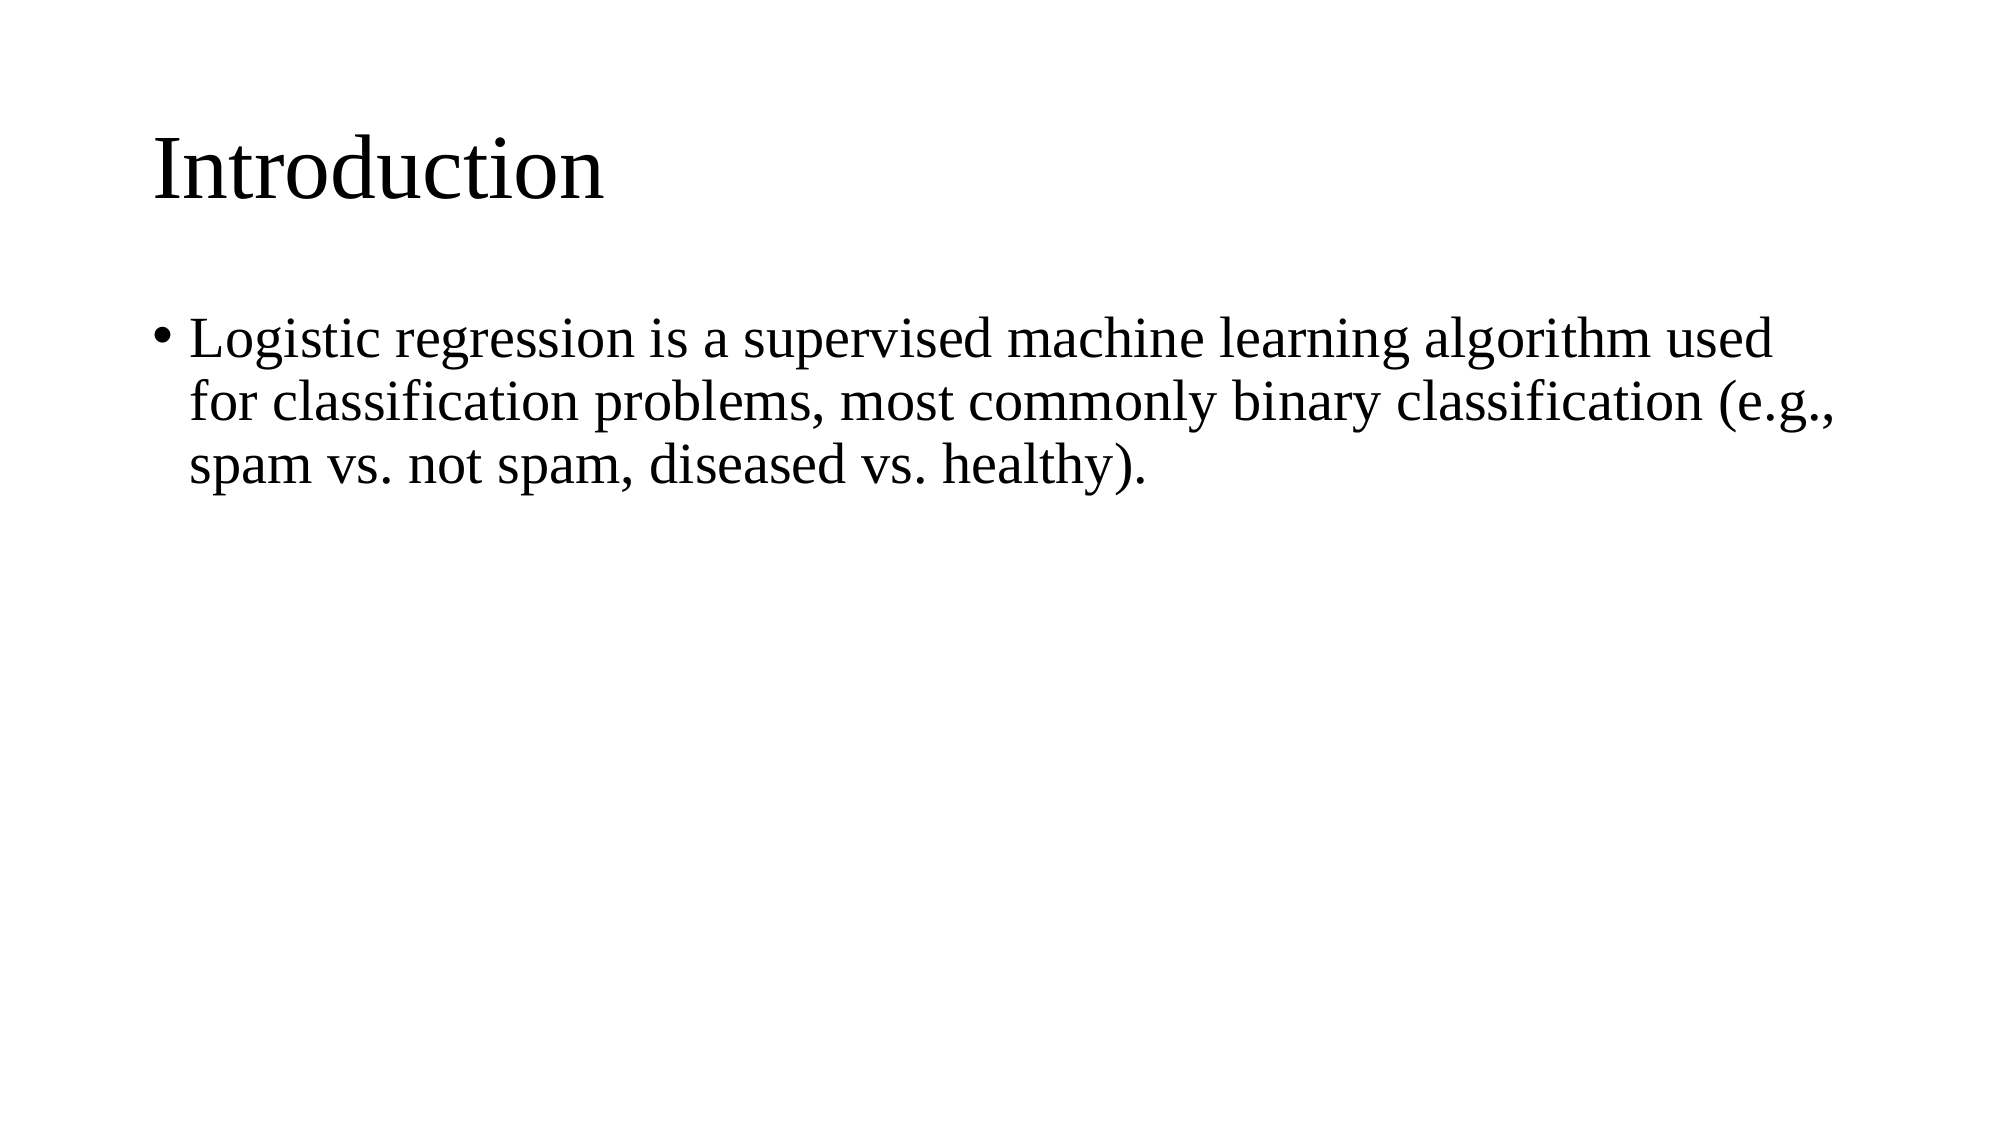

# Introduction
Logistic regression is a supervised machine learning algorithm used for classification problems, most commonly binary classification (e.g., spam vs. not spam, diseased vs. healthy).